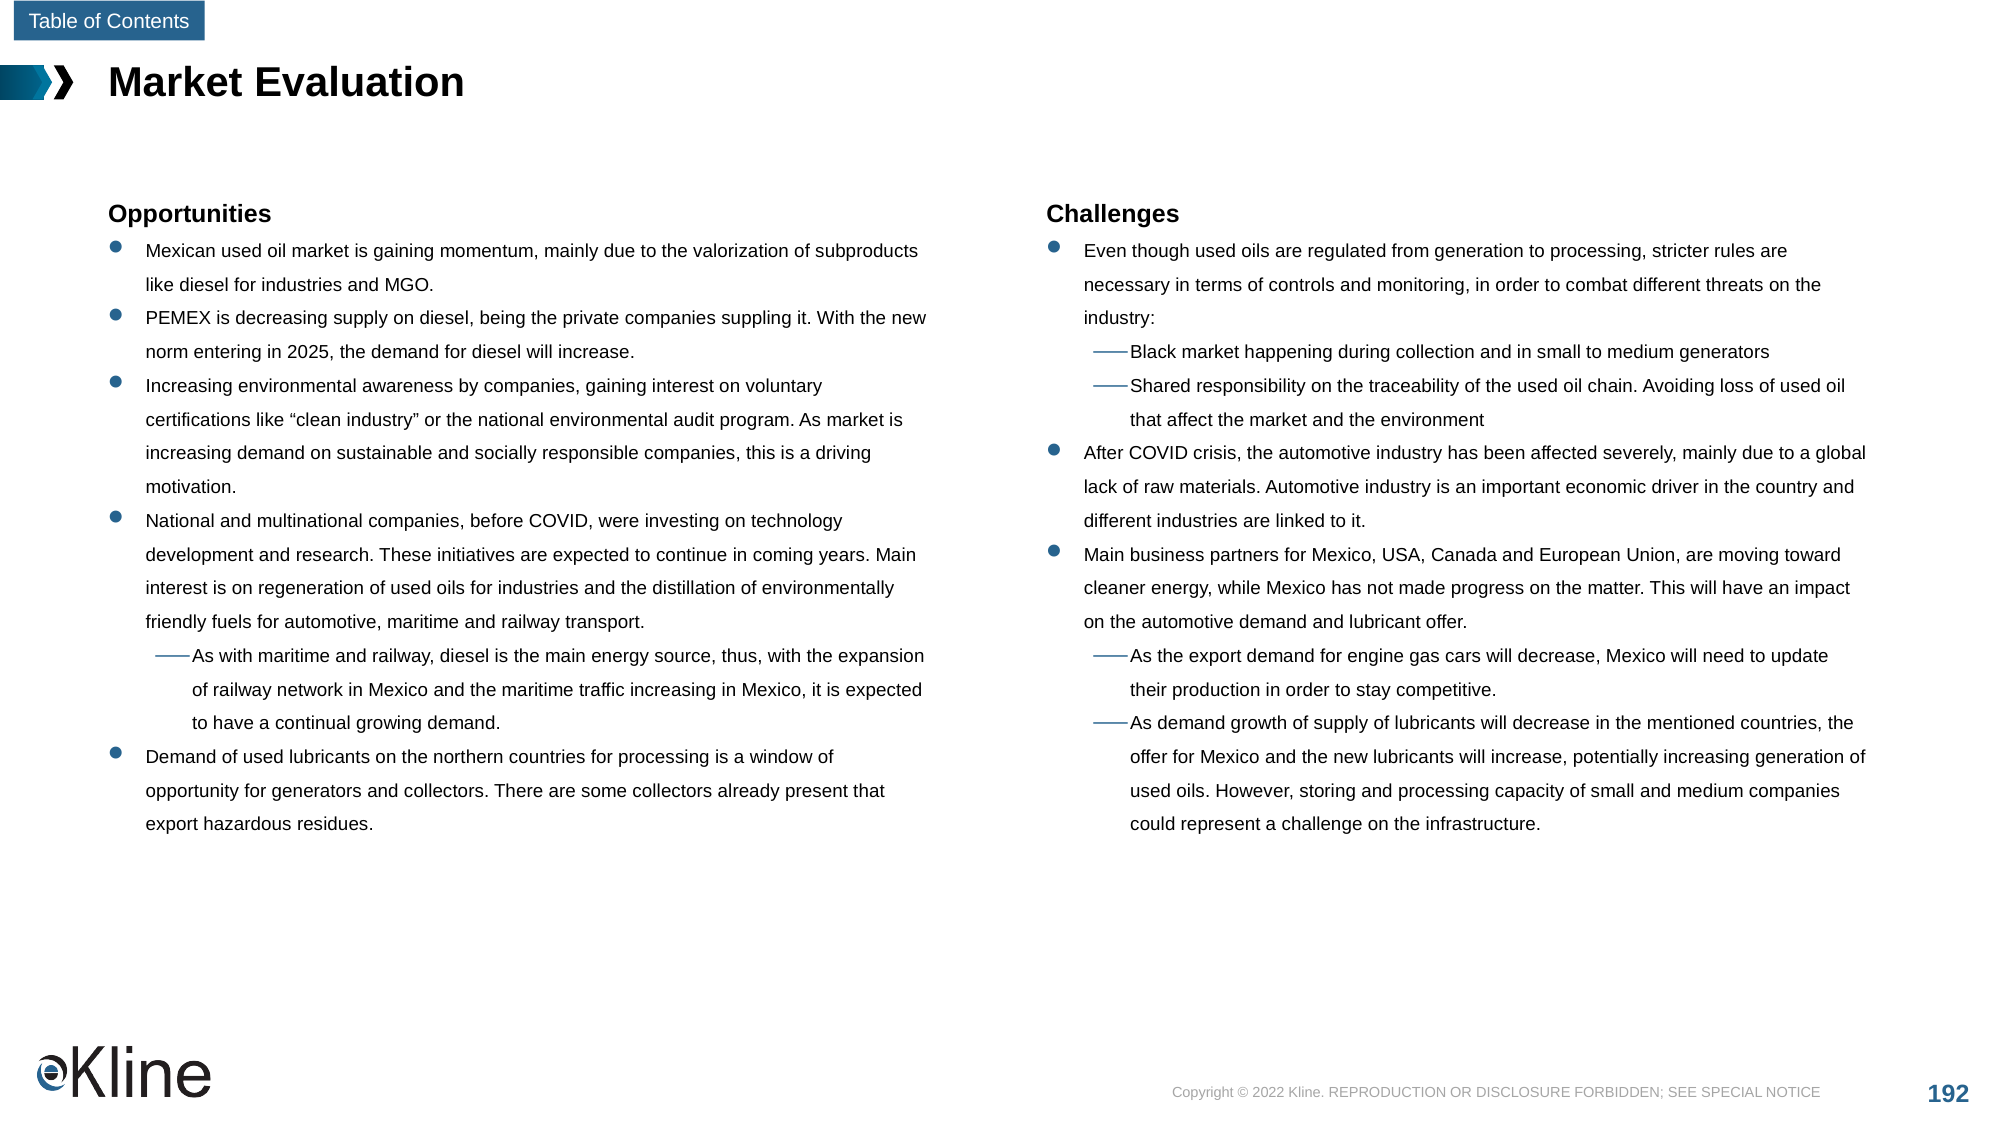

# Market Evaluation
Opportunities
Mexican used oil market is gaining momentum, mainly due to the valorization of subproducts like diesel for industries and MGO.
PEMEX is decreasing supply on diesel, being the private companies suppling it. With the new norm entering in 2025, the demand for diesel will increase.
Increasing environmental awareness by companies, gaining interest on voluntary certifications like “clean industry” or the national environmental audit program. As market is increasing demand on sustainable and socially responsible companies, this is a driving motivation.
National and multinational companies, before COVID, were investing on technology development and research. These initiatives are expected to continue in coming years. Main interest is on regeneration of used oils for industries and the distillation of environmentally friendly fuels for automotive, maritime and railway transport.
As with maritime and railway, diesel is the main energy source, thus, with the expansion of railway network in Mexico and the maritime traffic increasing in Mexico, it is expected to have a continual growing demand.
Demand of used lubricants on the northern countries for processing is a window of opportunity for generators and collectors. There are some collectors already present that export hazardous residues.
Challenges
Even though used oils are regulated from generation to processing, stricter rules are necessary in terms of controls and monitoring, in order to combat different threats on the industry:
Black market happening during collection and in small to medium generators
Shared responsibility on the traceability of the used oil chain. Avoiding loss of used oil that affect the market and the environment
After COVID crisis, the automotive industry has been affected severely, mainly due to a global lack of raw materials. Automotive industry is an important economic driver in the country and different industries are linked to it.
Main business partners for Mexico, USA, Canada and European Union, are moving toward cleaner energy, while Mexico has not made progress on the matter. This will have an impact on the automotive demand and lubricant offer.
As the export demand for engine gas cars will decrease, Mexico will need to update their production in order to stay competitive.
As demand growth of supply of lubricants will decrease in the mentioned countries, the offer for Mexico and the new lubricants will increase, potentially increasing generation of used oils. However, storing and processing capacity of small and medium companies could represent a challenge on the infrastructure.